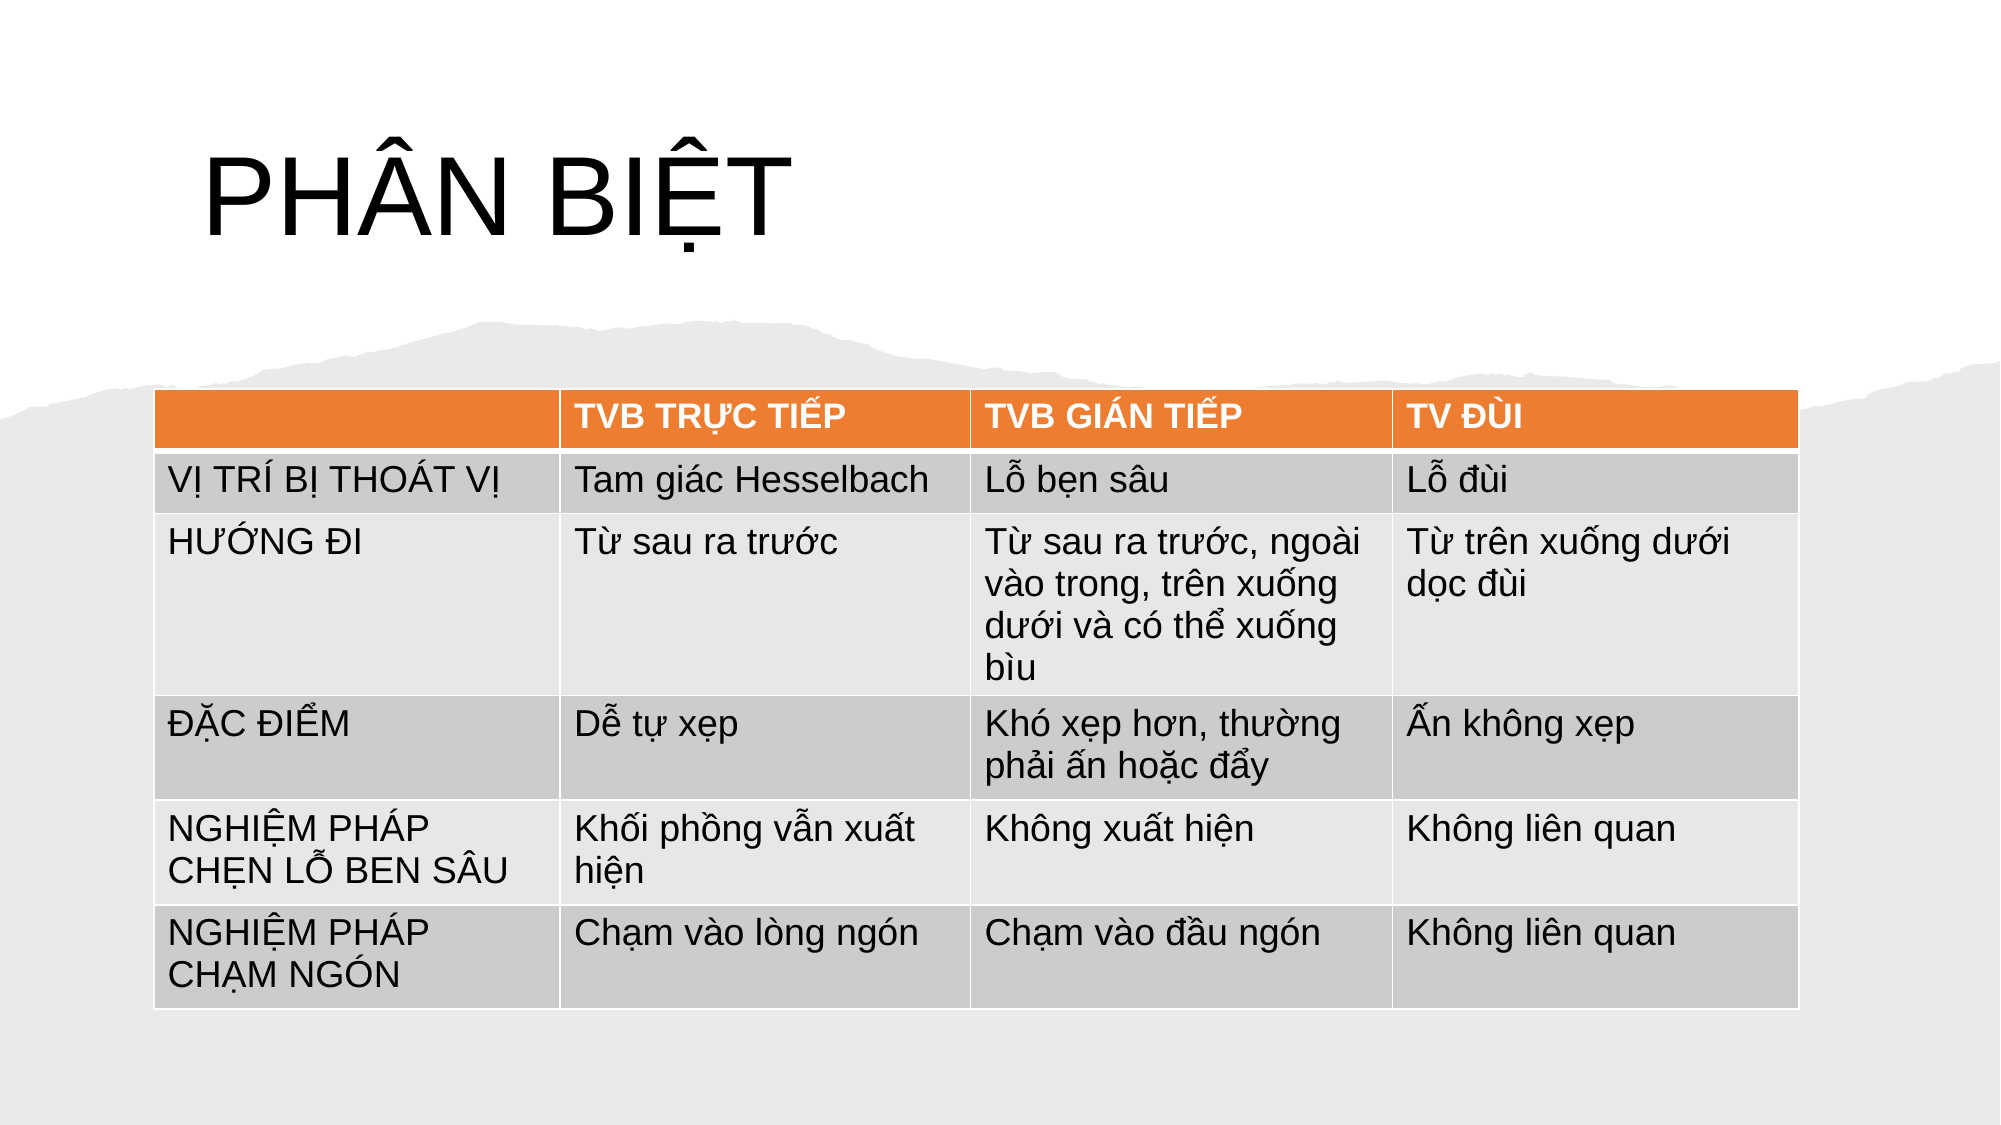

# PHÂN BIỆT

|  | TVB TRỰC TIẾP | TVB GIÁN TIẾP | TV ĐÙI |
| --- | --- | --- | --- |
| VỊ TRÍ BỊ THOÁT VỊ | Tam giác Hesselbach | Lỗ bẹn sâu | Lỗ đùi |
| HƯỚNG ĐI | Từ sau ra trước | Từ sau ra trước, ngoài vào trong, trên xuống dưới và có thể xuống bìu | Từ trên xuống dưới dọc đùi |
| ĐẶC ĐIỂM | Dễ tự xẹp | Khó xẹp hơn, thường phải ấn hoặc đẩy | Ấn không xẹp |
| NGHIỆM PHÁP CHẸN LỖ BEN SÂU | Khối phồng vẫn xuất hiện | Không xuất hiện | Không liên quan |
| NGHIỆM PHÁP CHẠM NGÓN | Chạm vào lòng ngón | Chạm vào đầu ngón | Không liên quan |